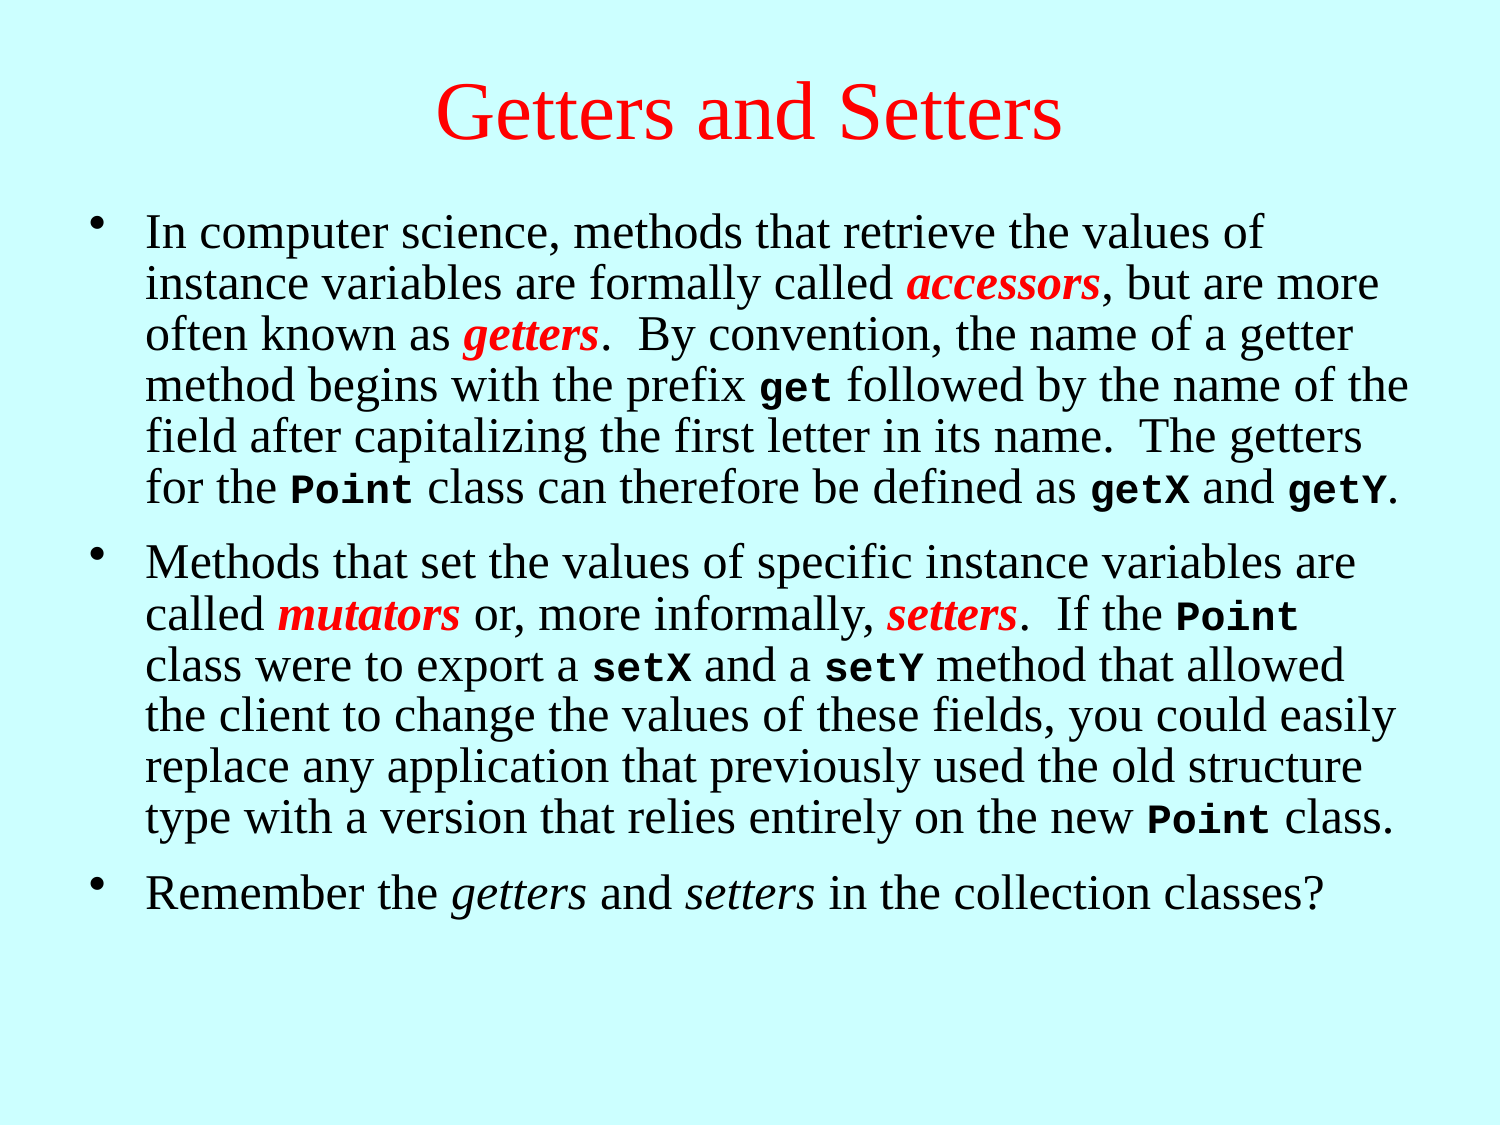

# Getters and Setters
In computer science, methods that retrieve the values of instance variables are formally called accessors, but are more often known as getters.  By convention, the name of a getter method begins with the prefix get followed by the name of the field after capitalizing the first letter in its name.  The getters for the Point class can therefore be defined as getX and getY.
Methods that set the values of specific instance variables are called mutators or, more informally, setters.  If the Point class were to export a setX and a setY method that allowed the client to change the values of these fields, you could easily replace any application that previously used the old structure type with a version that relies entirely on the new Point class.
Remember the getters and setters in the collection classes?